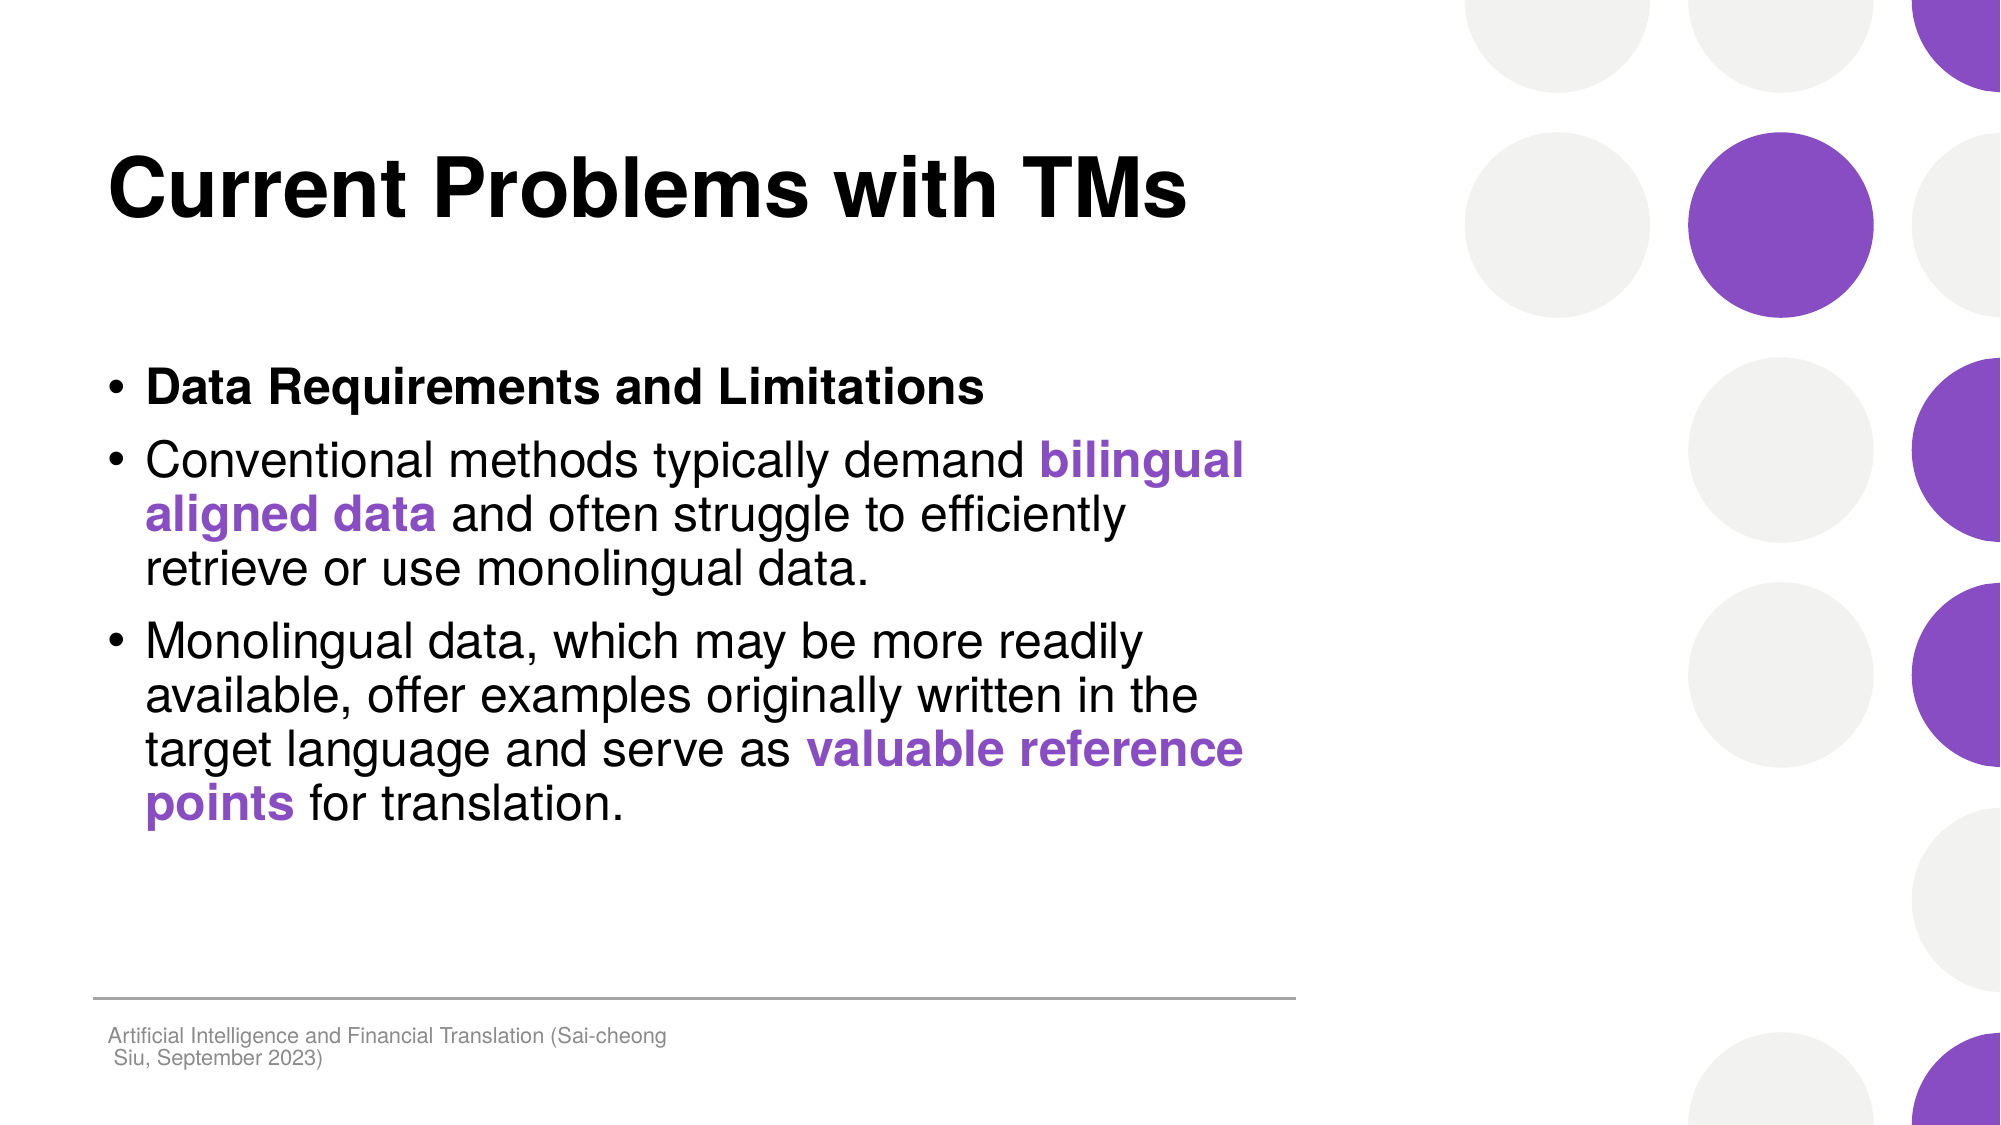

# Current Problems with TMs
Data Requirements and Limitations
Conventional methods typically demand bilingual aligned data and often struggle to efficiently retrieve or use monolingual data.
Monolingual data, which may be more readily available, offer examples originally written in the target language and serve as valuable reference points for translation.

Artificial Intelligence and Financial Translation (Sai-cheong Siu, September 2023)